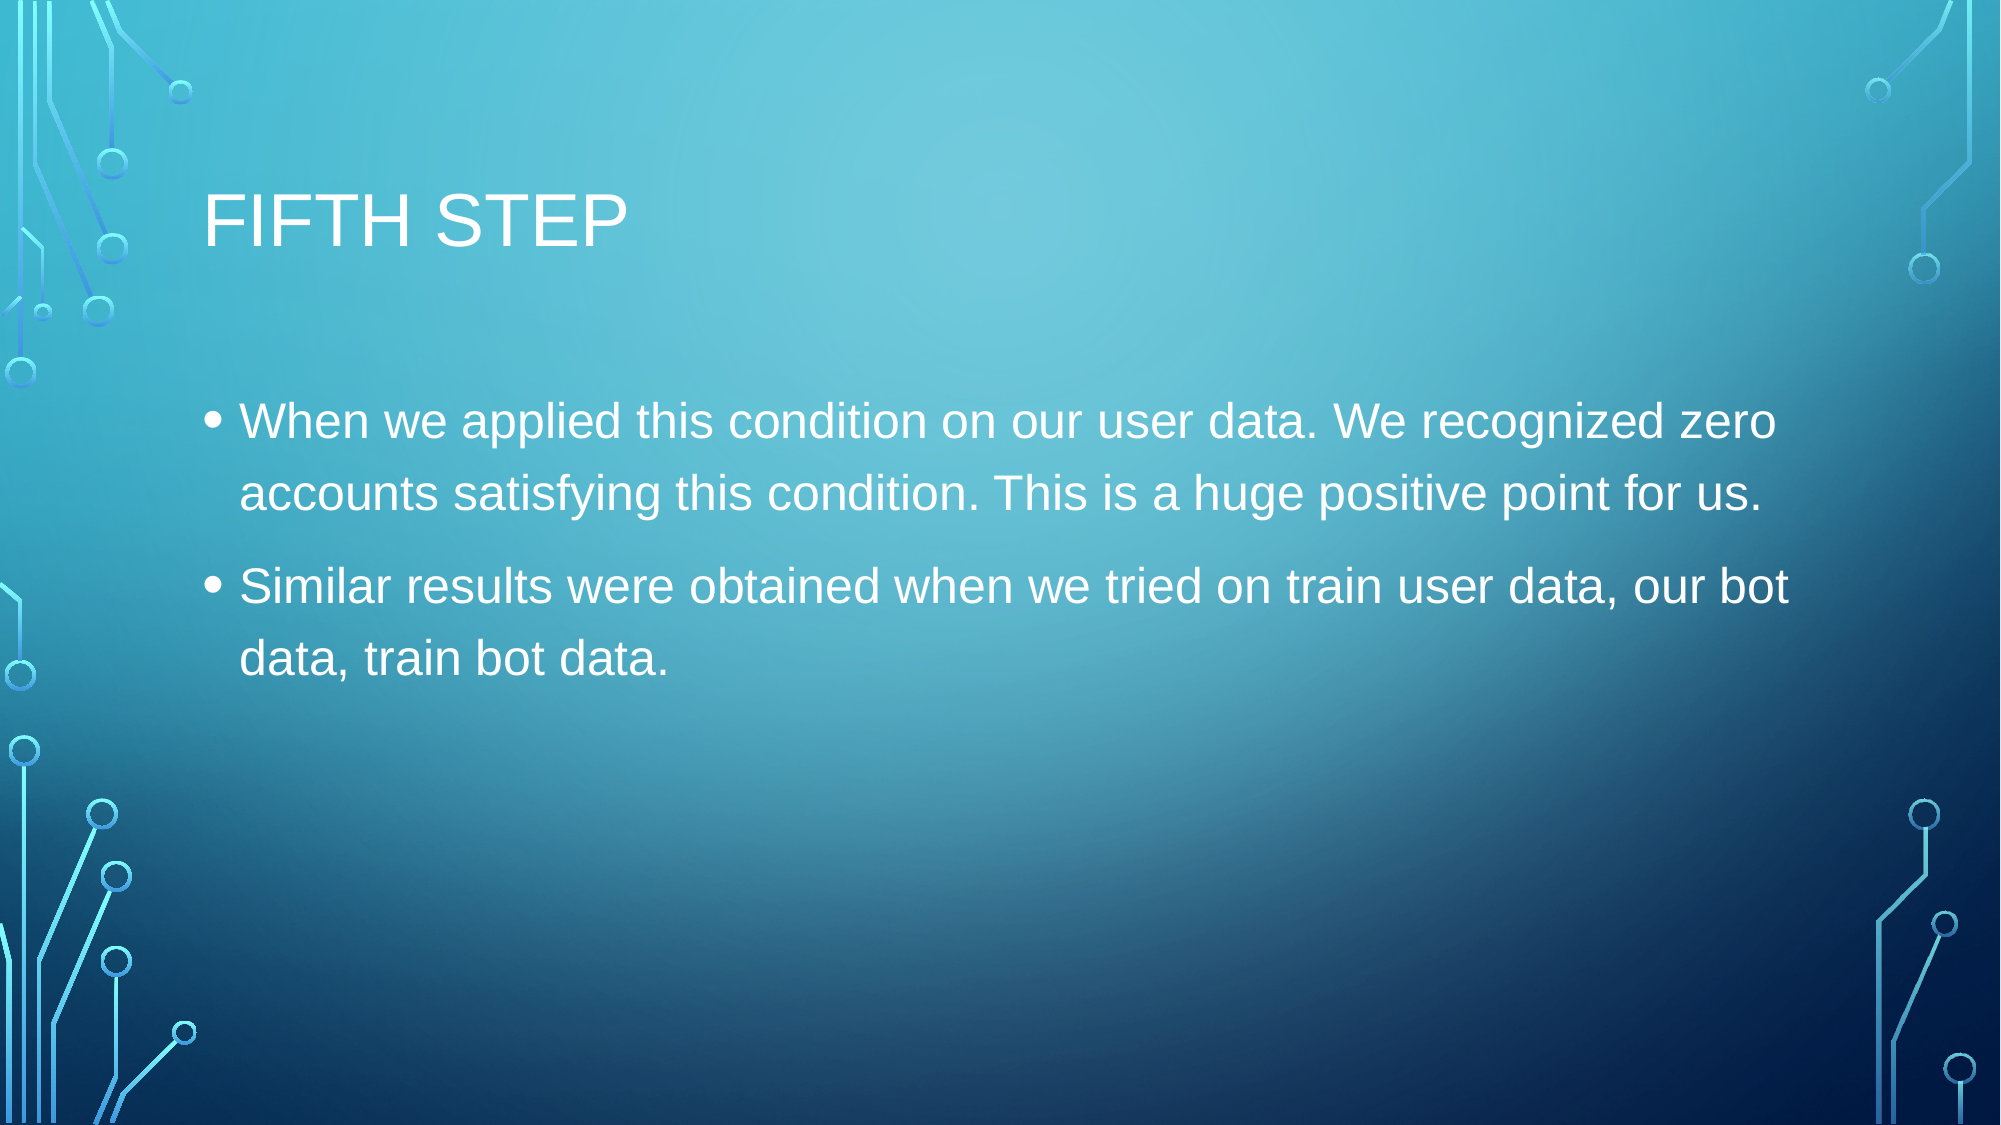

# Fifth step
When we applied this condition on our user data. We recognized zero accounts satisfying this condition. This is a huge positive point for us.
Similar results were obtained when we tried on train user data, our bot data, train bot data.